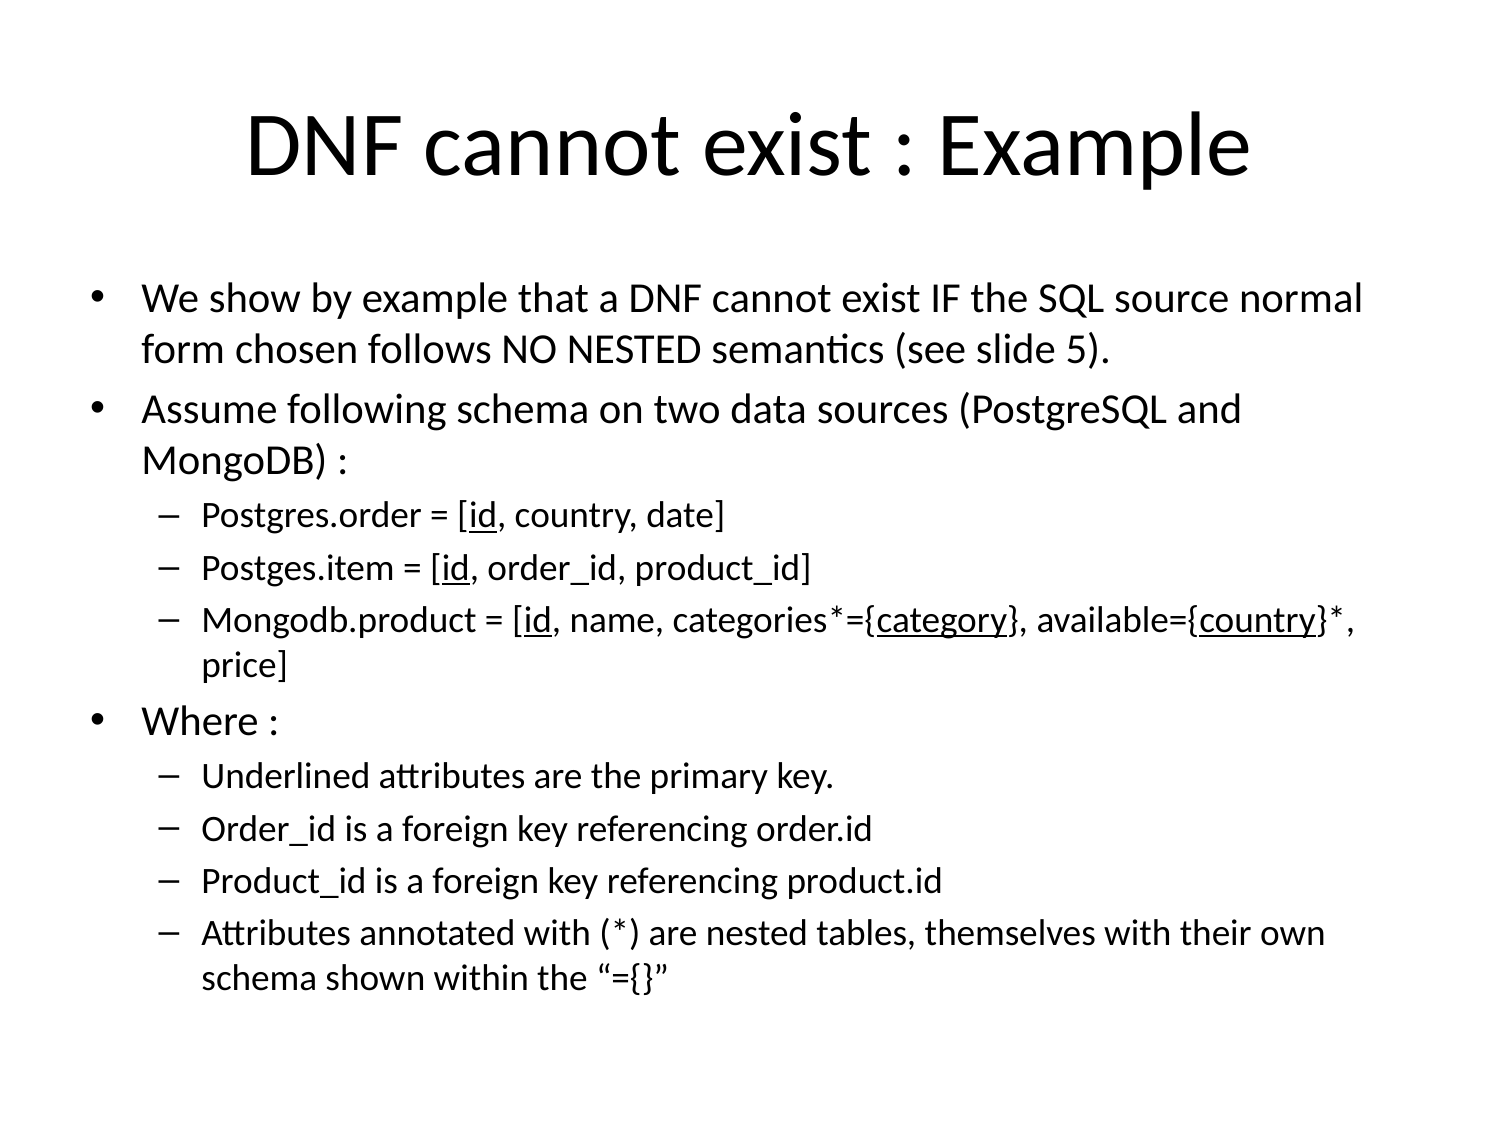

# DNF cannot exist : Example
We show by example that a DNF cannot exist IF the SQL source normal form chosen follows NO NESTED semantics (see slide 5).
Assume following schema on two data sources (PostgreSQL and MongoDB) :
Postgres.order = [id, country, date]
Postges.item = [id, order_id, product_id]
Mongodb.product = [id, name, categories*={category}, available={country}*, price]
Where :
Underlined attributes are the primary key.
Order_id is a foreign key referencing order.id
Product_id is a foreign key referencing product.id
Attributes annotated with (*) are nested tables, themselves with their own schema shown within the “={}”